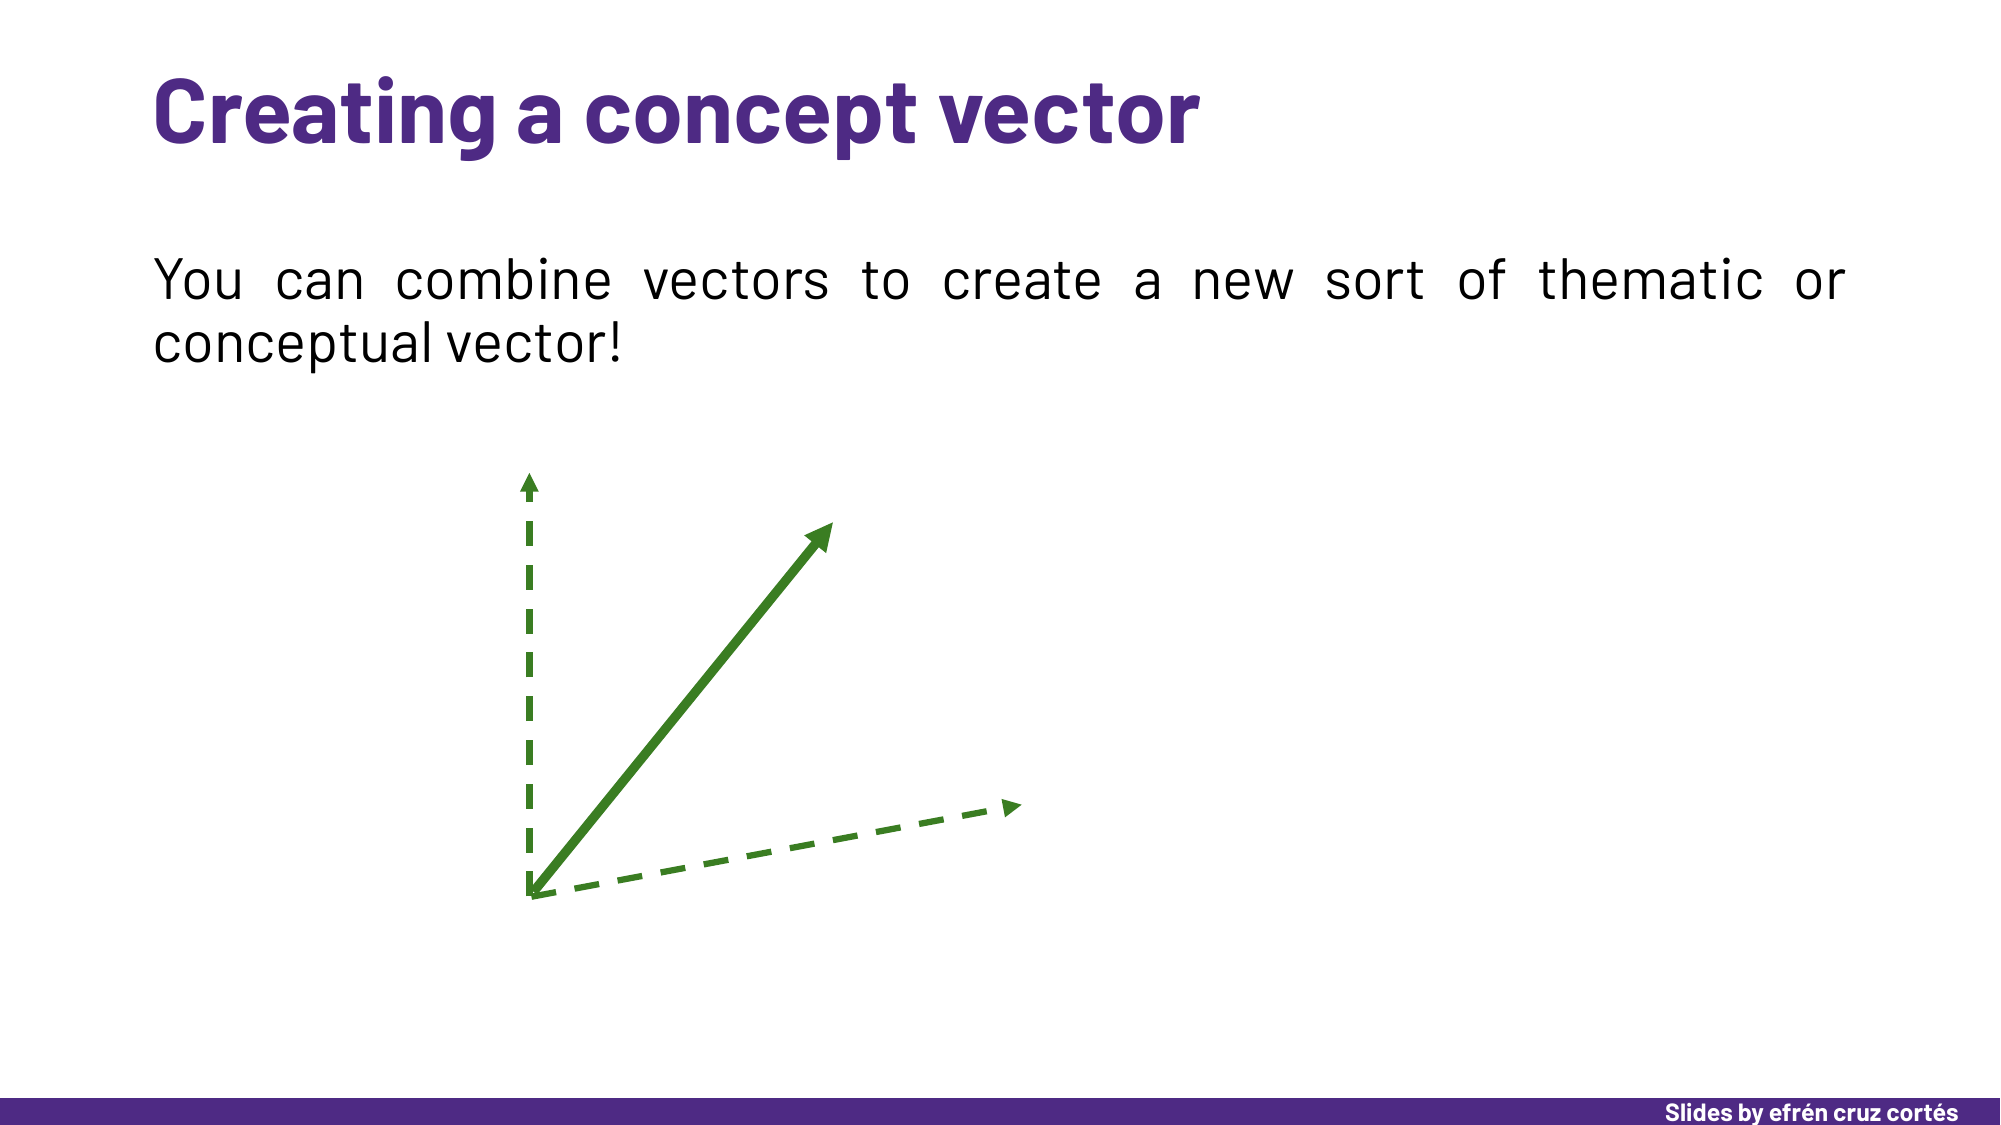

# Creating a concept vector
You can combine vectors to create a new sort of thematic or conceptual vector!